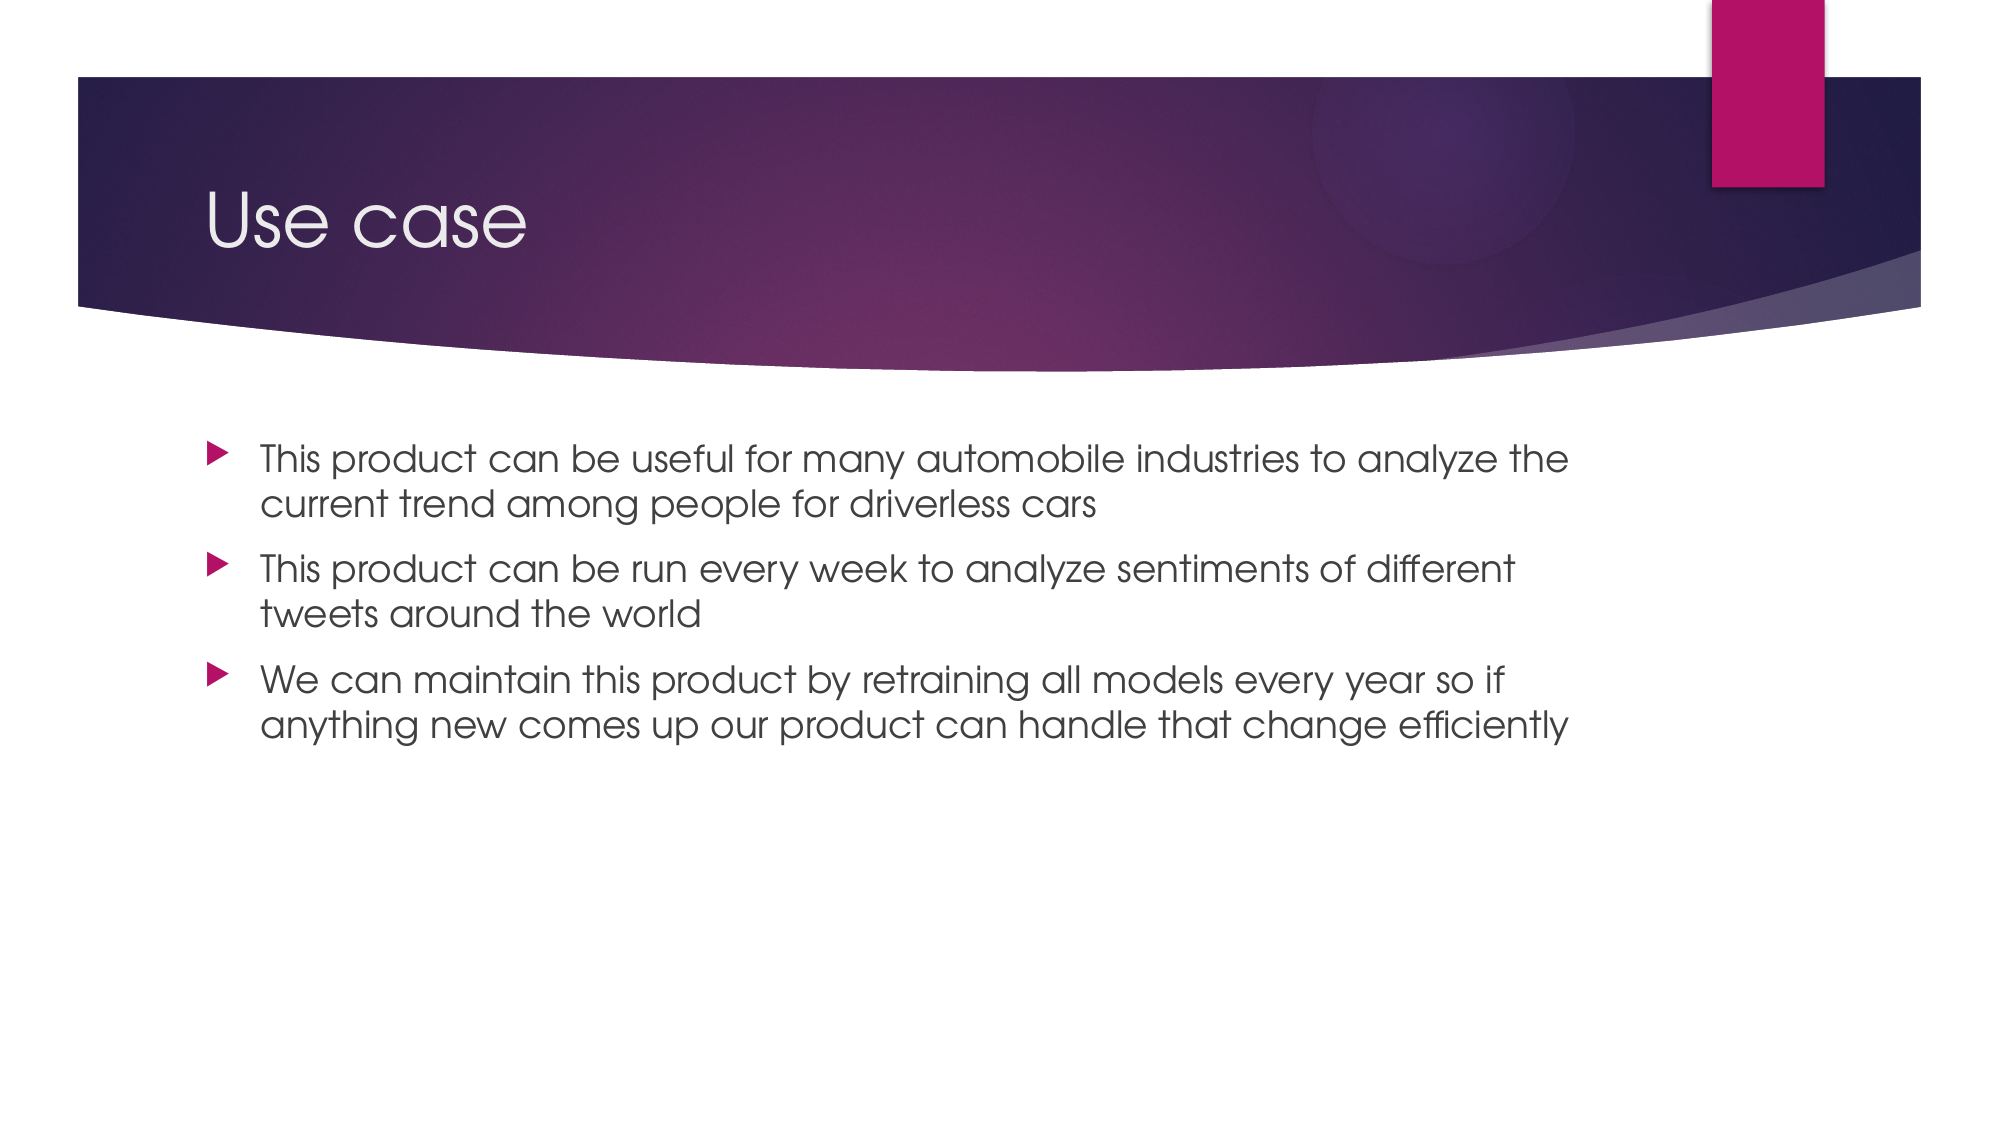

# Use case
This product can be useful for many automobile industries to analyze the current trend among people for driverless cars
This product can be run every week to analyze sentiments of different tweets around the world
We can maintain this product by retraining all models every year so if anything new comes up our product can handle that change efficiently